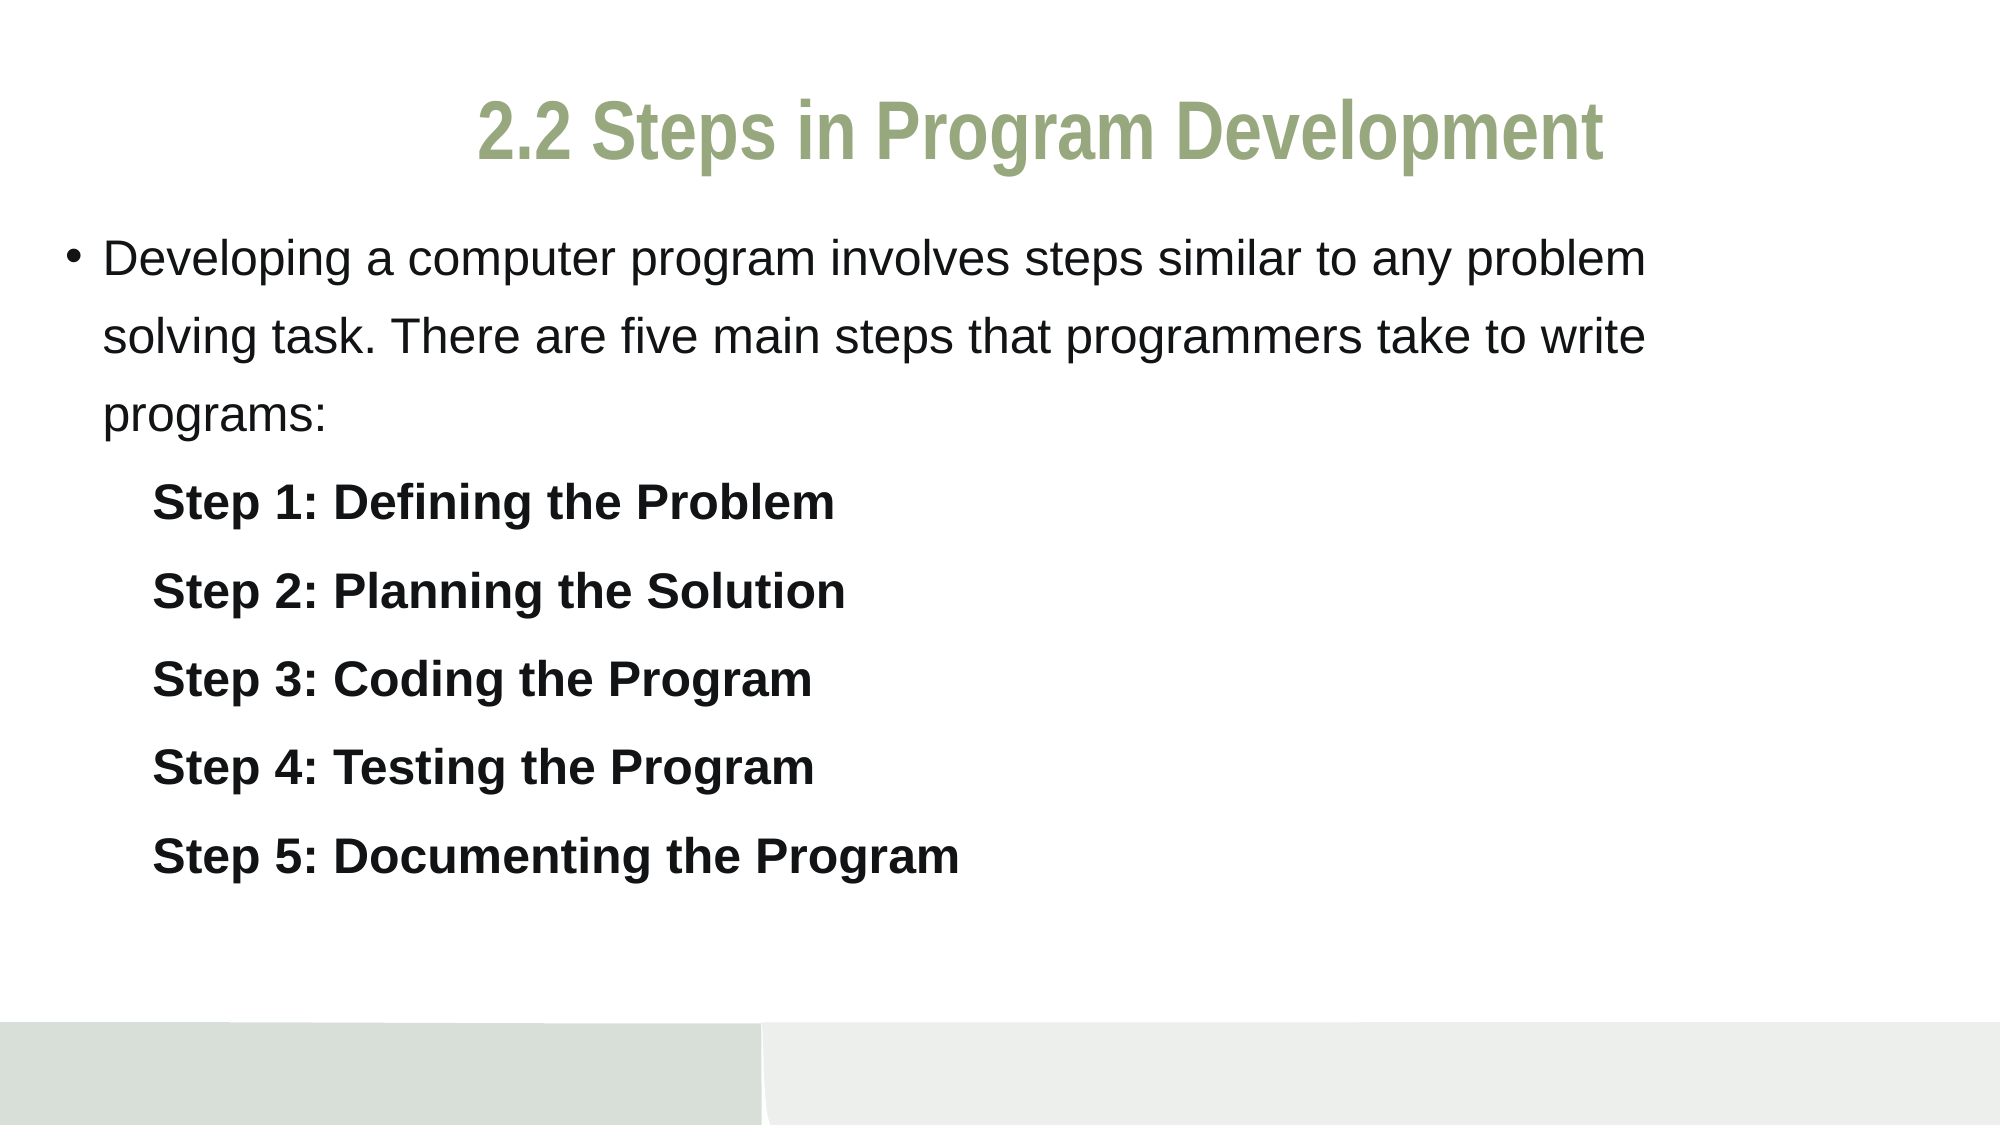

# 2.2 Steps in Program Development
Developing a computer program involves steps similar to any problem solving task. There are five main steps that programmers take to write programs:
Step 1: Defining the Problem
Step 2: Planning the Solution
Step 3: Coding the Program
Step 4: Testing the Program
Step 5: Documenting the Program